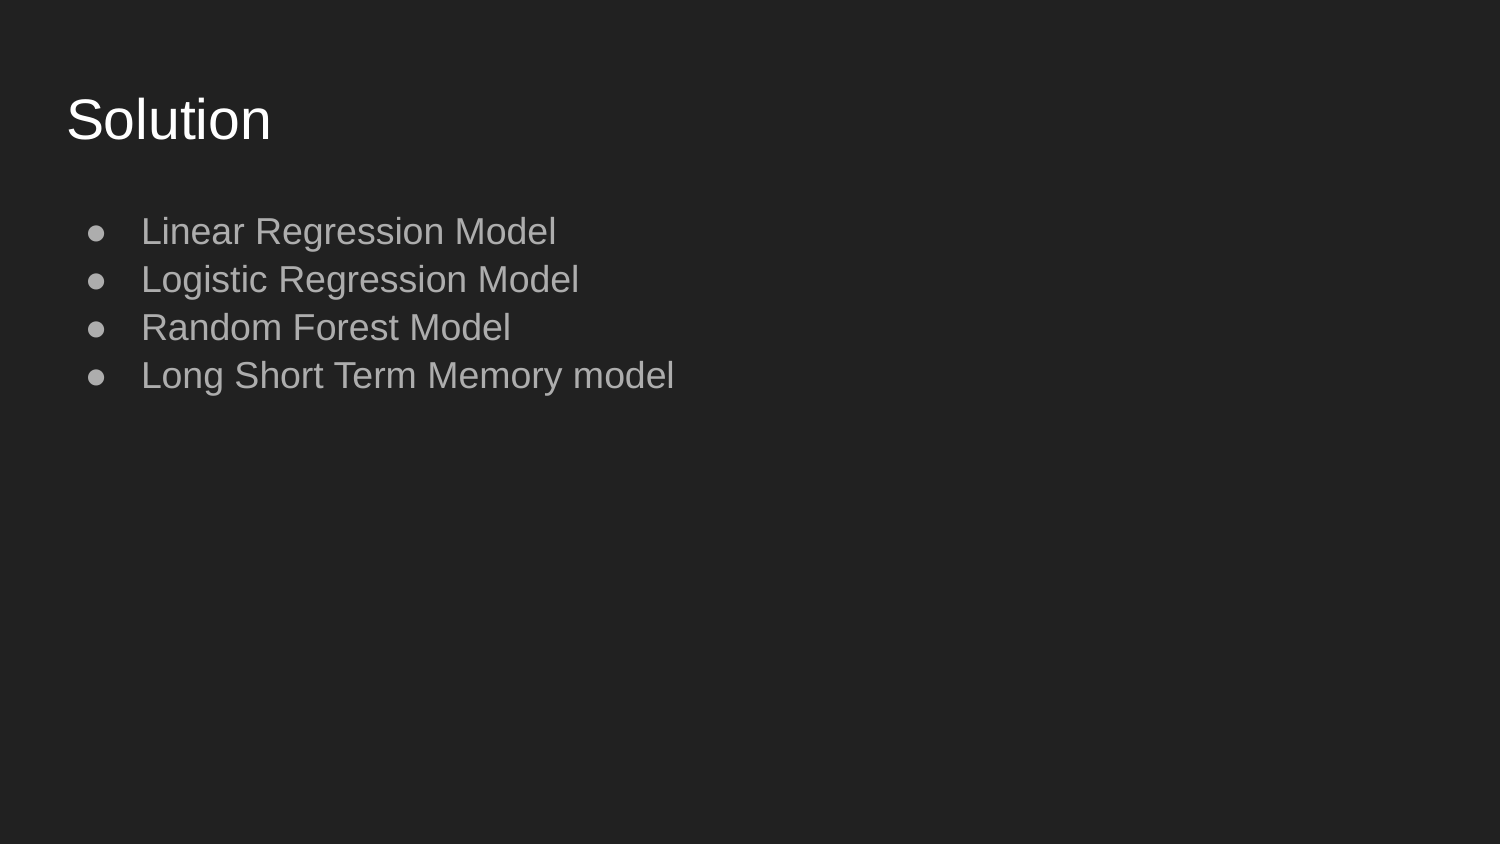

# Solution
Linear Regression Model
Logistic Regression Model
Random Forest Model
Long Short Term Memory model